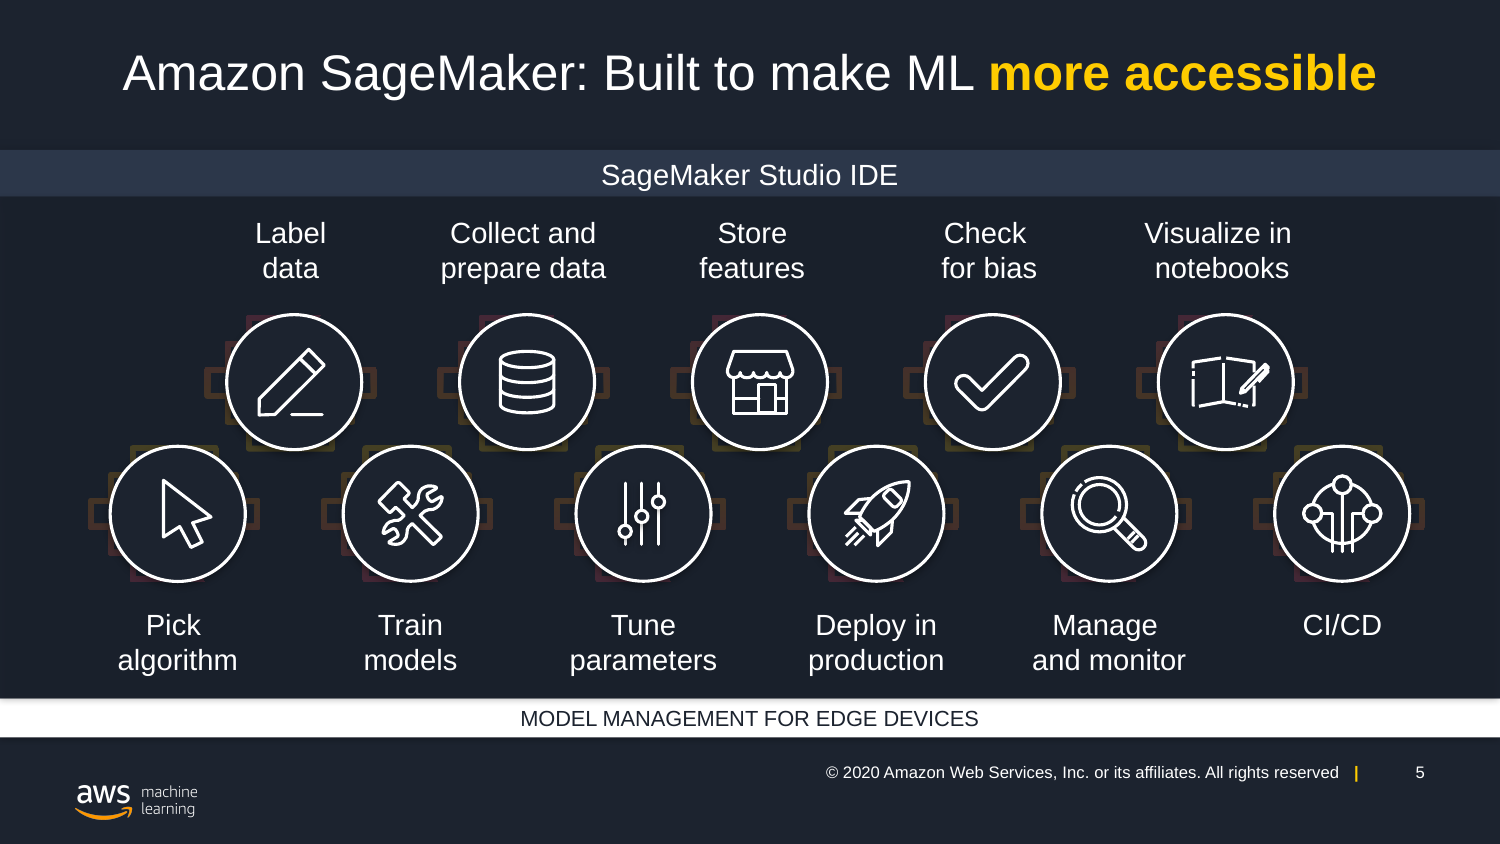

# Amazon SageMaker: Built to make ML more accessible
SageMaker Studio IDE

Label
data
Collect and prepare data
Store
features
Check
for bias
Visualize in
notebooks

Pick
algorithm
Train
models
Tune
parameters
Deploy in production
Manage
and monitor
CI/CD
MODEL MANAGEMENT FOR EDGE DEVICES